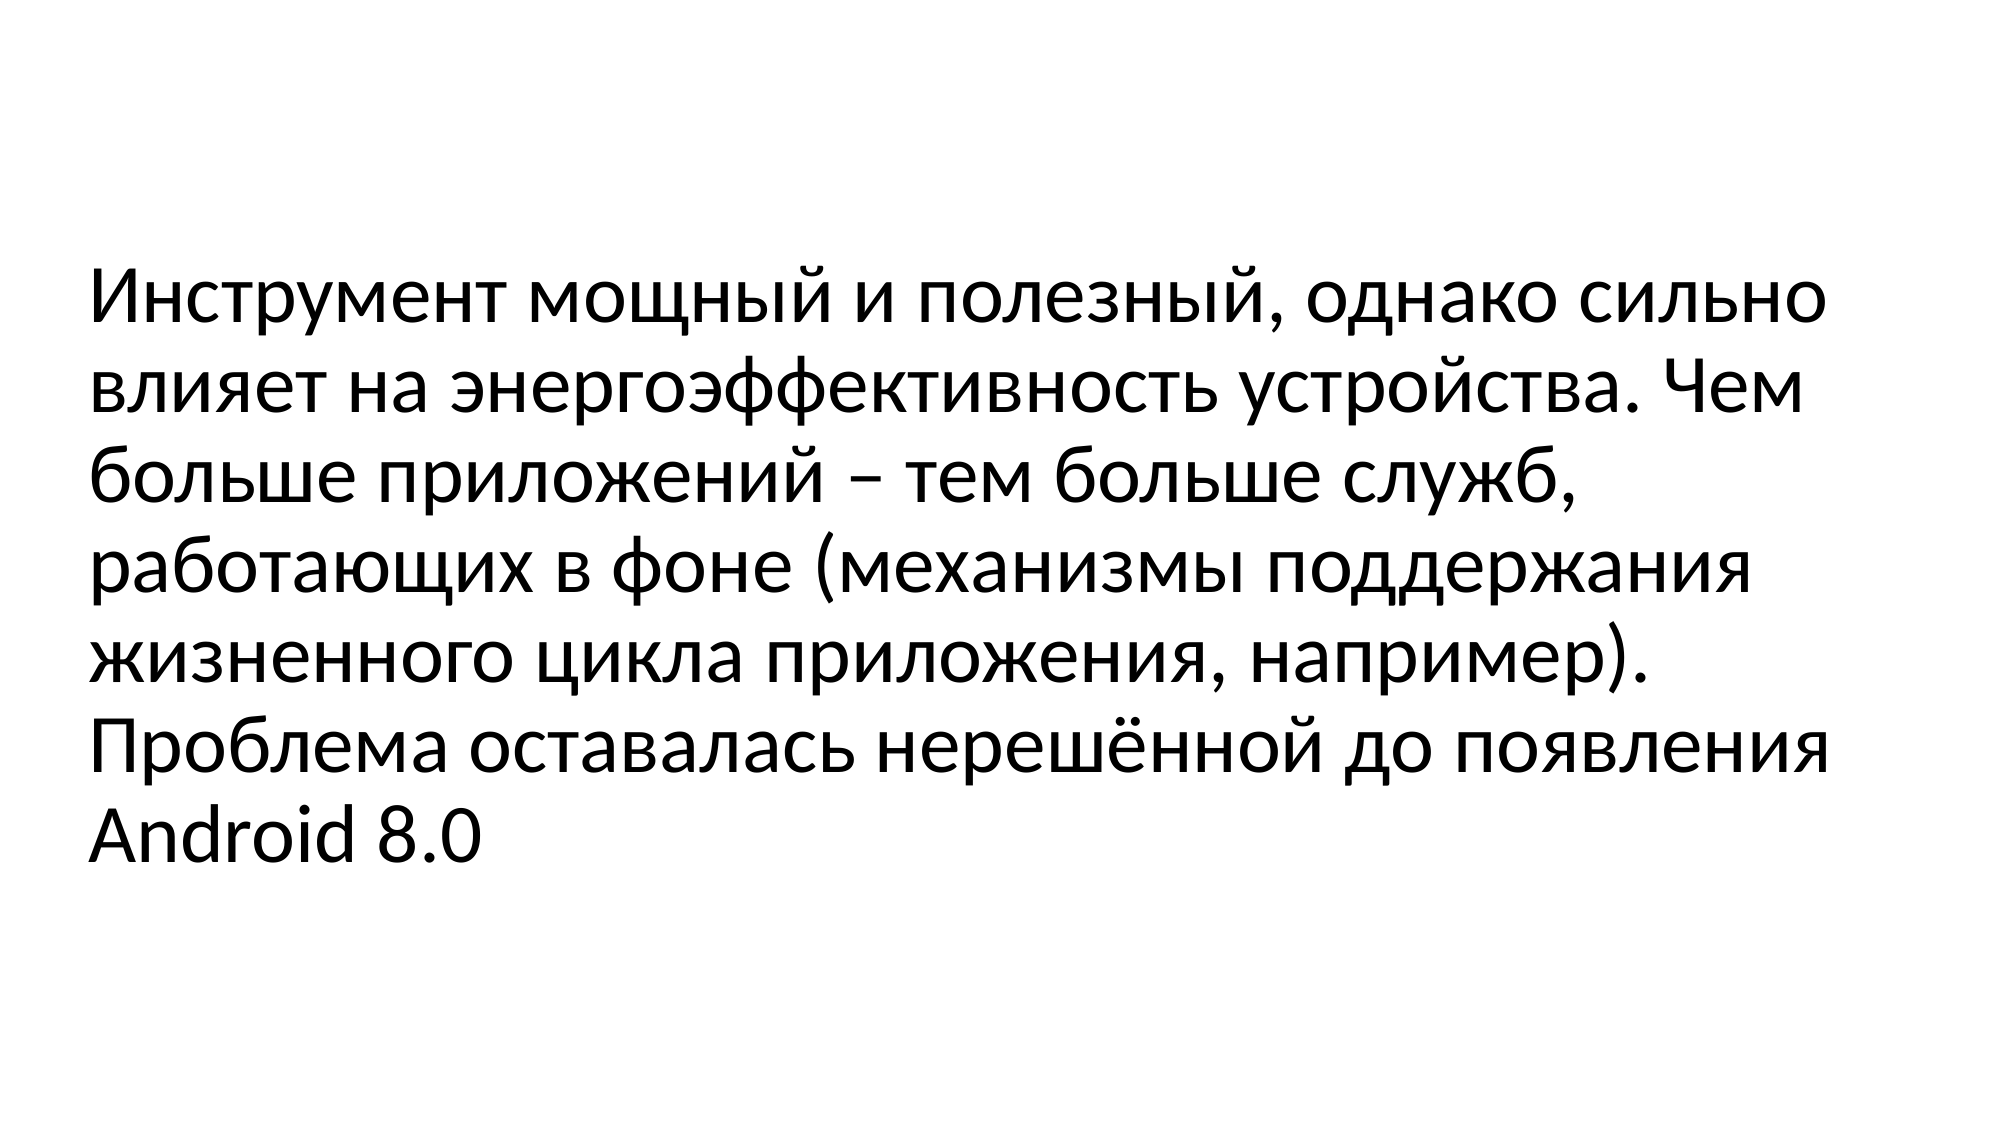

# Инструмент мощный и полезный, однако сильно влияет на энергоэффективность устройства. Чем больше приложений – тем больше служб, работающих в фоне (механизмы поддержания жизненного цикла приложения, например). Проблема оставалась нерешённой до появления Android 8.0